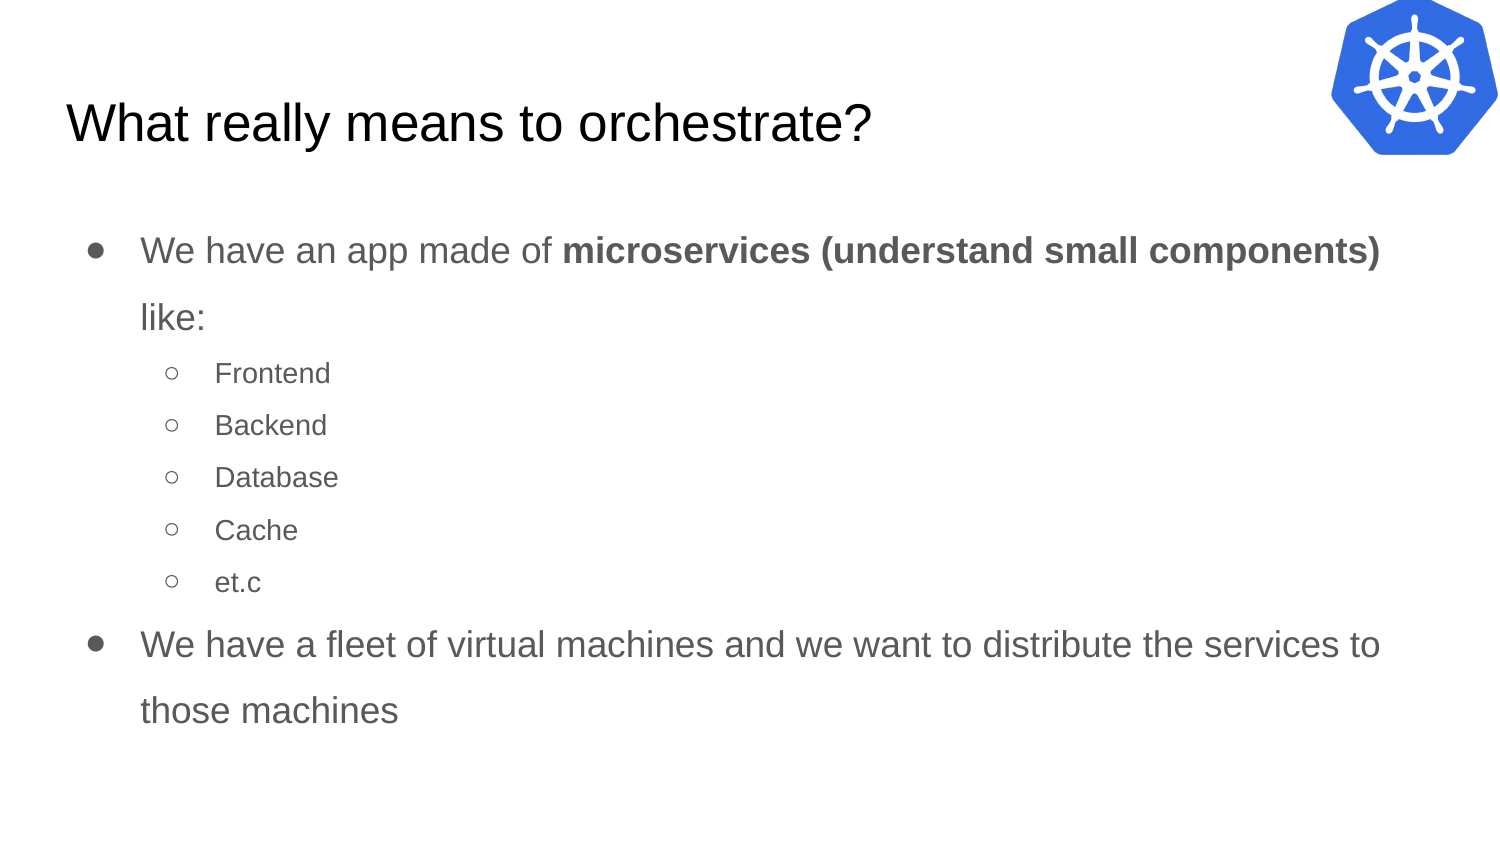

# What really means to orchestrate?
We have an app made of microservices (understand small components) like:
Frontend
Backend
Database
Cache
et.c
We have a fleet of virtual machines and we want to distribute the services to those machines